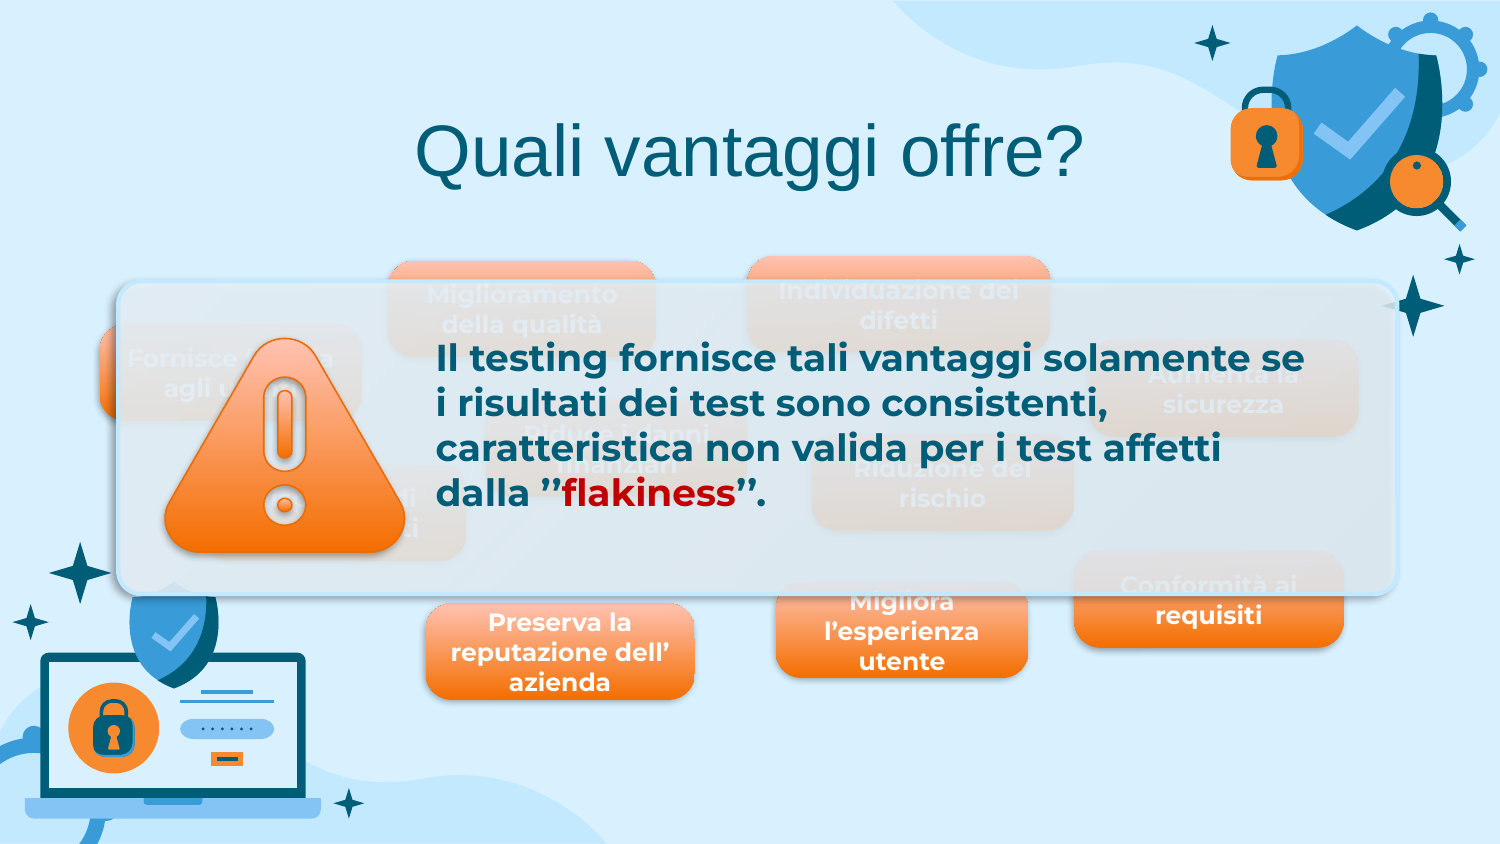

Quali vantaggi offre?
Individuazione dei difetti
Miglioramento della qualità

Il testing fornisce tali vantaggi solamente se i risultati dei test sono consistenti, caratteristica non valida per i test affetti dalla ’’flakiness’’.

Fornisce fiducia agli utenti
Aumenta la sicurezza
Riduce i danni finanziari
Riduzione del rischio
Risparmio di tempi e costi

Conformità ai requisiti
Migliora l’esperienza utente
Preserva la reputazione dell’ azienda